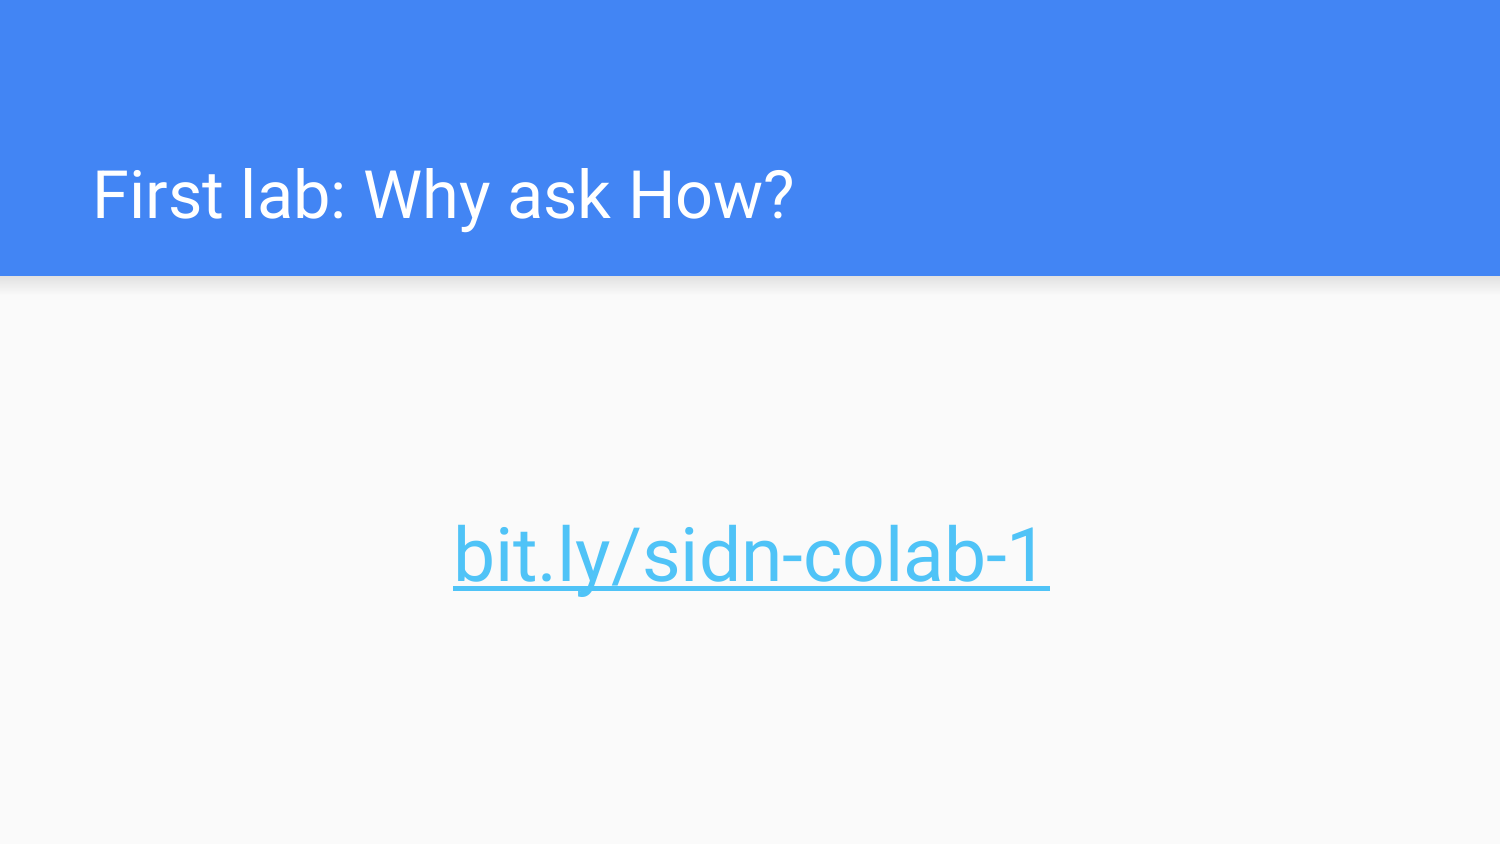

# First lab: Why ask How?

bit.ly/sidn-colab-1